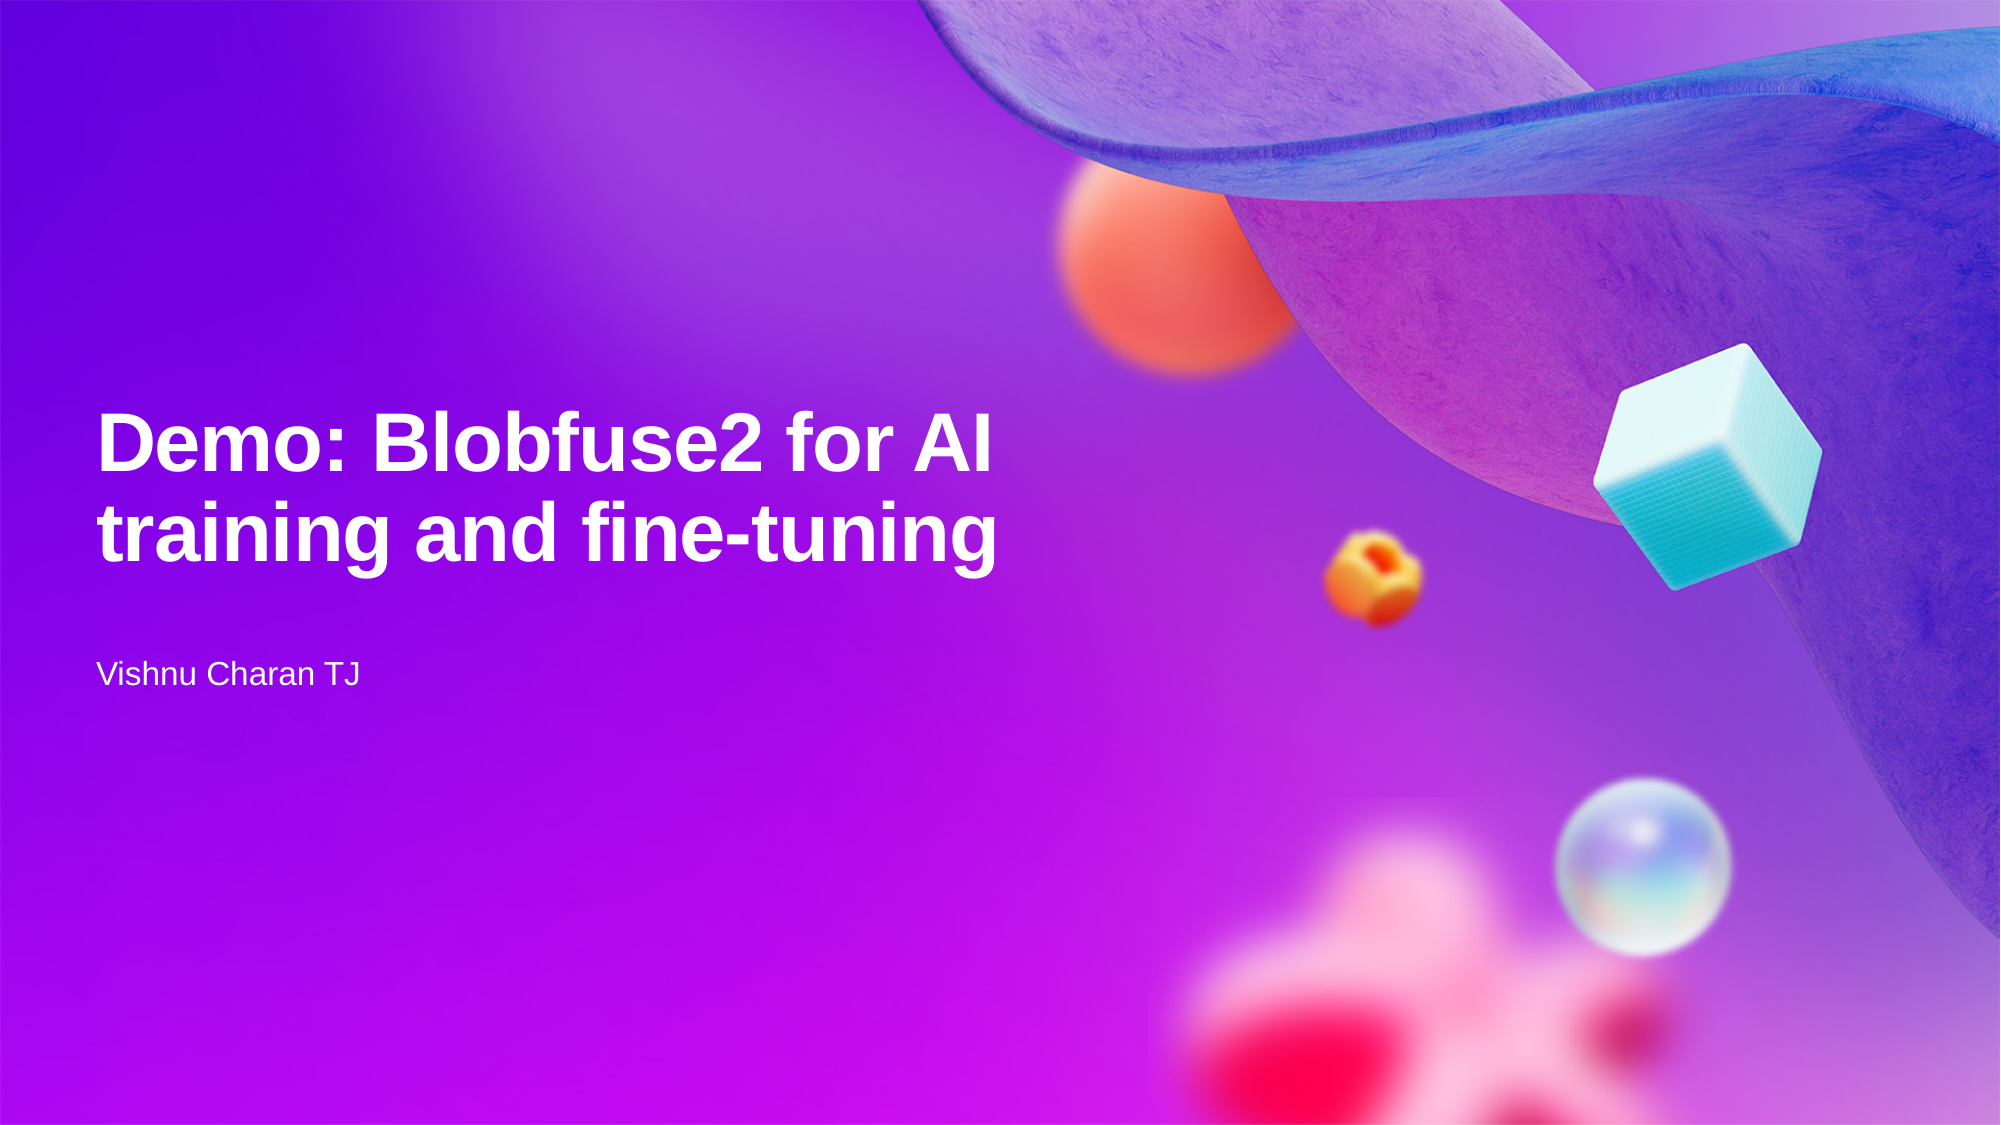

# Demo: Blobfuse2 for AI training and fine-tuning
Vishnu Charan TJ